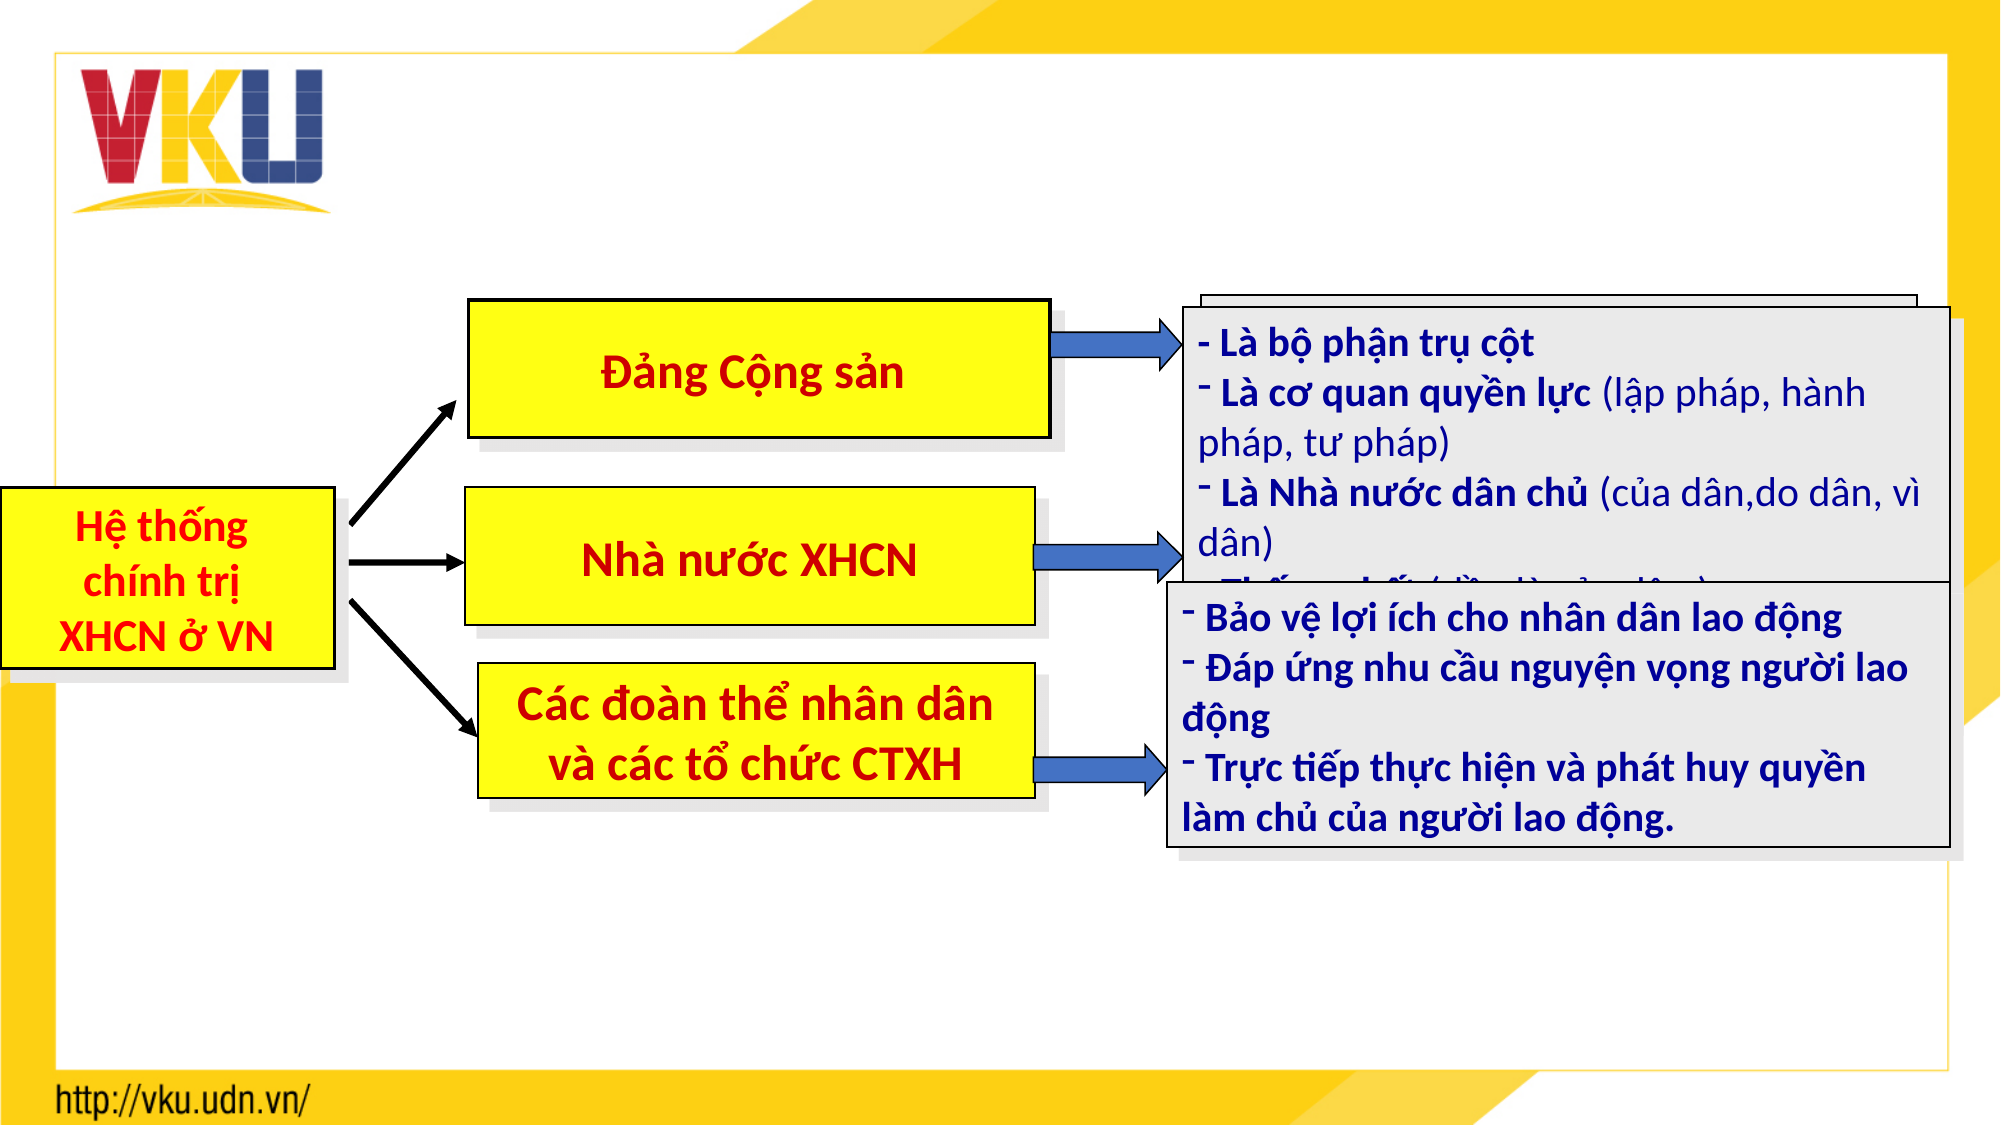

Là bộ phận hợp thành hệ thống chính trị XHCN, là hạt nhân giữ vai trò lãnh đạo hệ thống chính trị, lãnh đạo xã hội, đảm bảo tính thống nhất của hệ thống chính trị XHCN

Đảng Cộng sản

Hệ thống
chính trị
XHCN ở VN
Nhà nước XHCN

Các đoàn thể nhân dân
và các tổ chức CTXH
- Là bộ phận trụ cột
 Là cơ quan quyền lực (lập pháp, hành pháp, tư pháp)
 Là Nhà nước dân chủ (của dân,do dân, vì dân)
 Thống nhất (đều là của dân )
 Giữ chức năng Quản lý
 Đặt dưới sự lãnh đạo của Đảng

 Bảo vệ lợi ích cho nhân dân lao động
 Đáp ứng nhu cầu nguyện vọng người lao động
 Trực tiếp thực hiện và phát huy quyền làm chủ của người lao động.